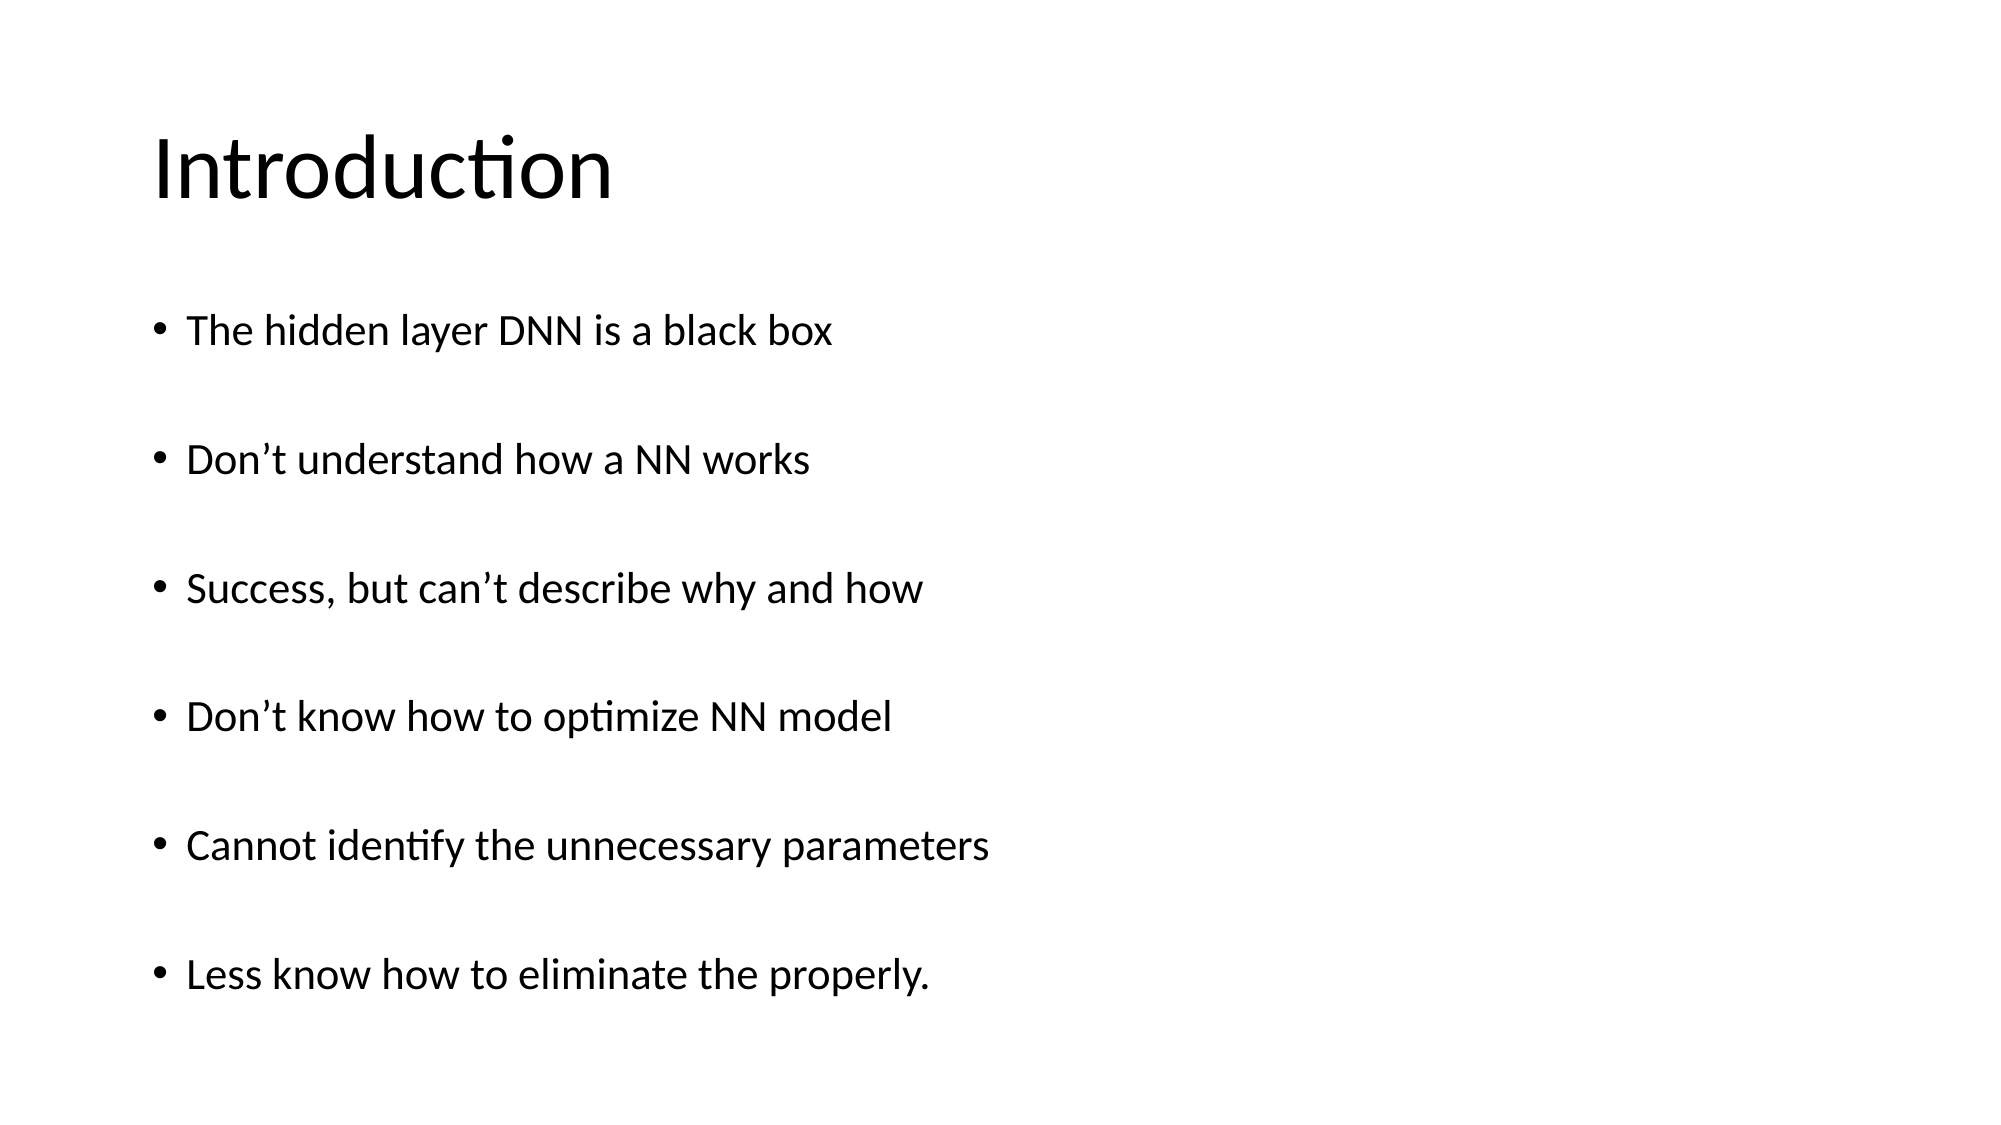

# Introduction
The hidden layer DNN is a black box

Don’t understand how a NN works

Success, but can’t describe why and how

Don’t know how to optimize NN model

Cannot identify the unnecessary parameters

Less know how to eliminate the properly.